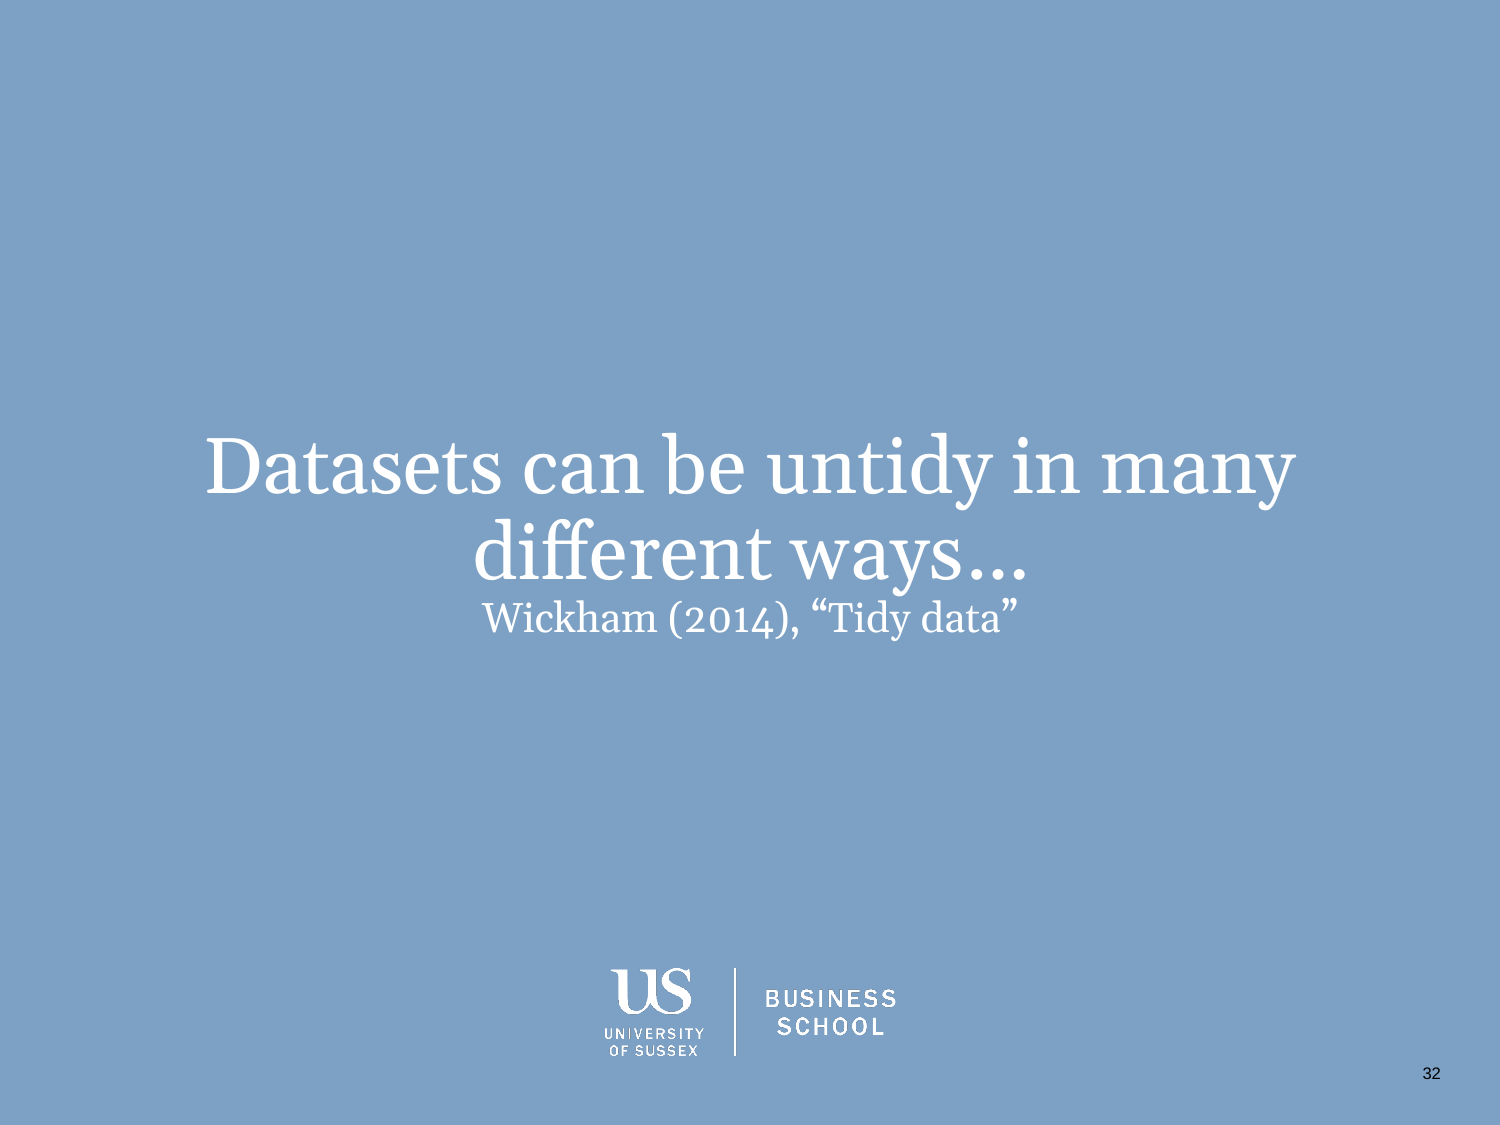

# Datasets can be untidy in many different ways… Wickham (2014), “Tidy data”